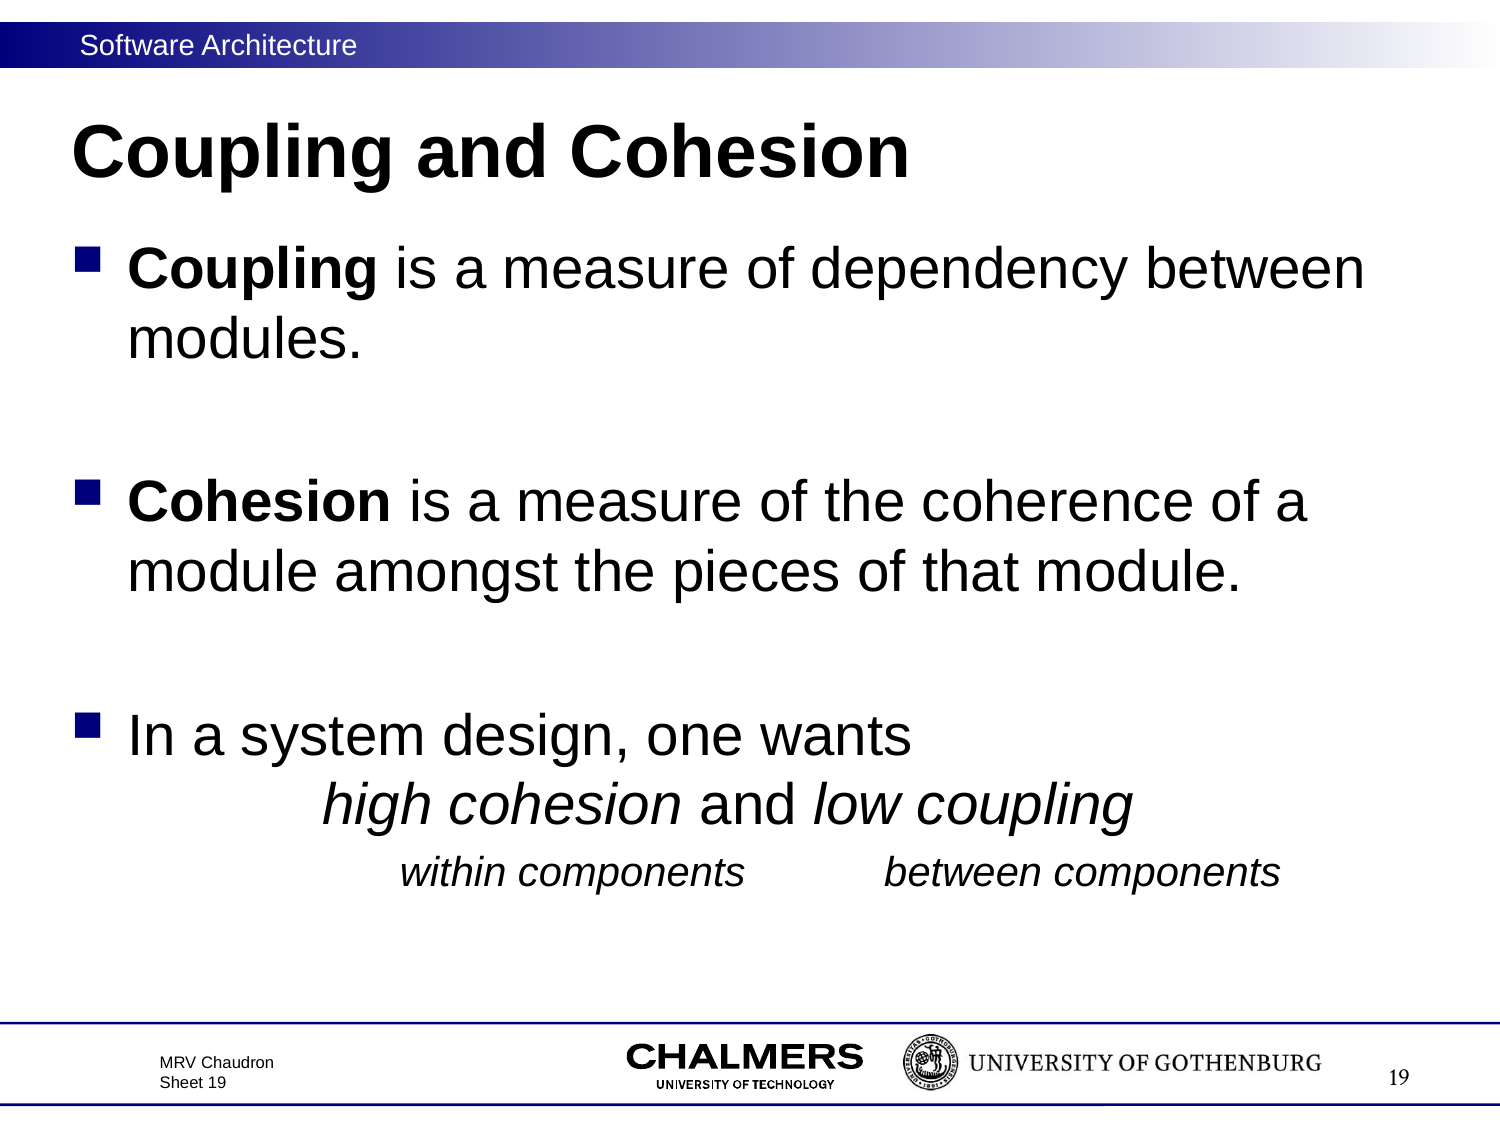

# Coupling and Cohesion
Coupling is a measure of dependency between modules.

Cohesion is a measure of the coherence of a module amongst the pieces of that module.

In a system design, one wants
            high cohesion and low coupling
	         within components	            between components

19
MRV Chaudron
Sheet 19